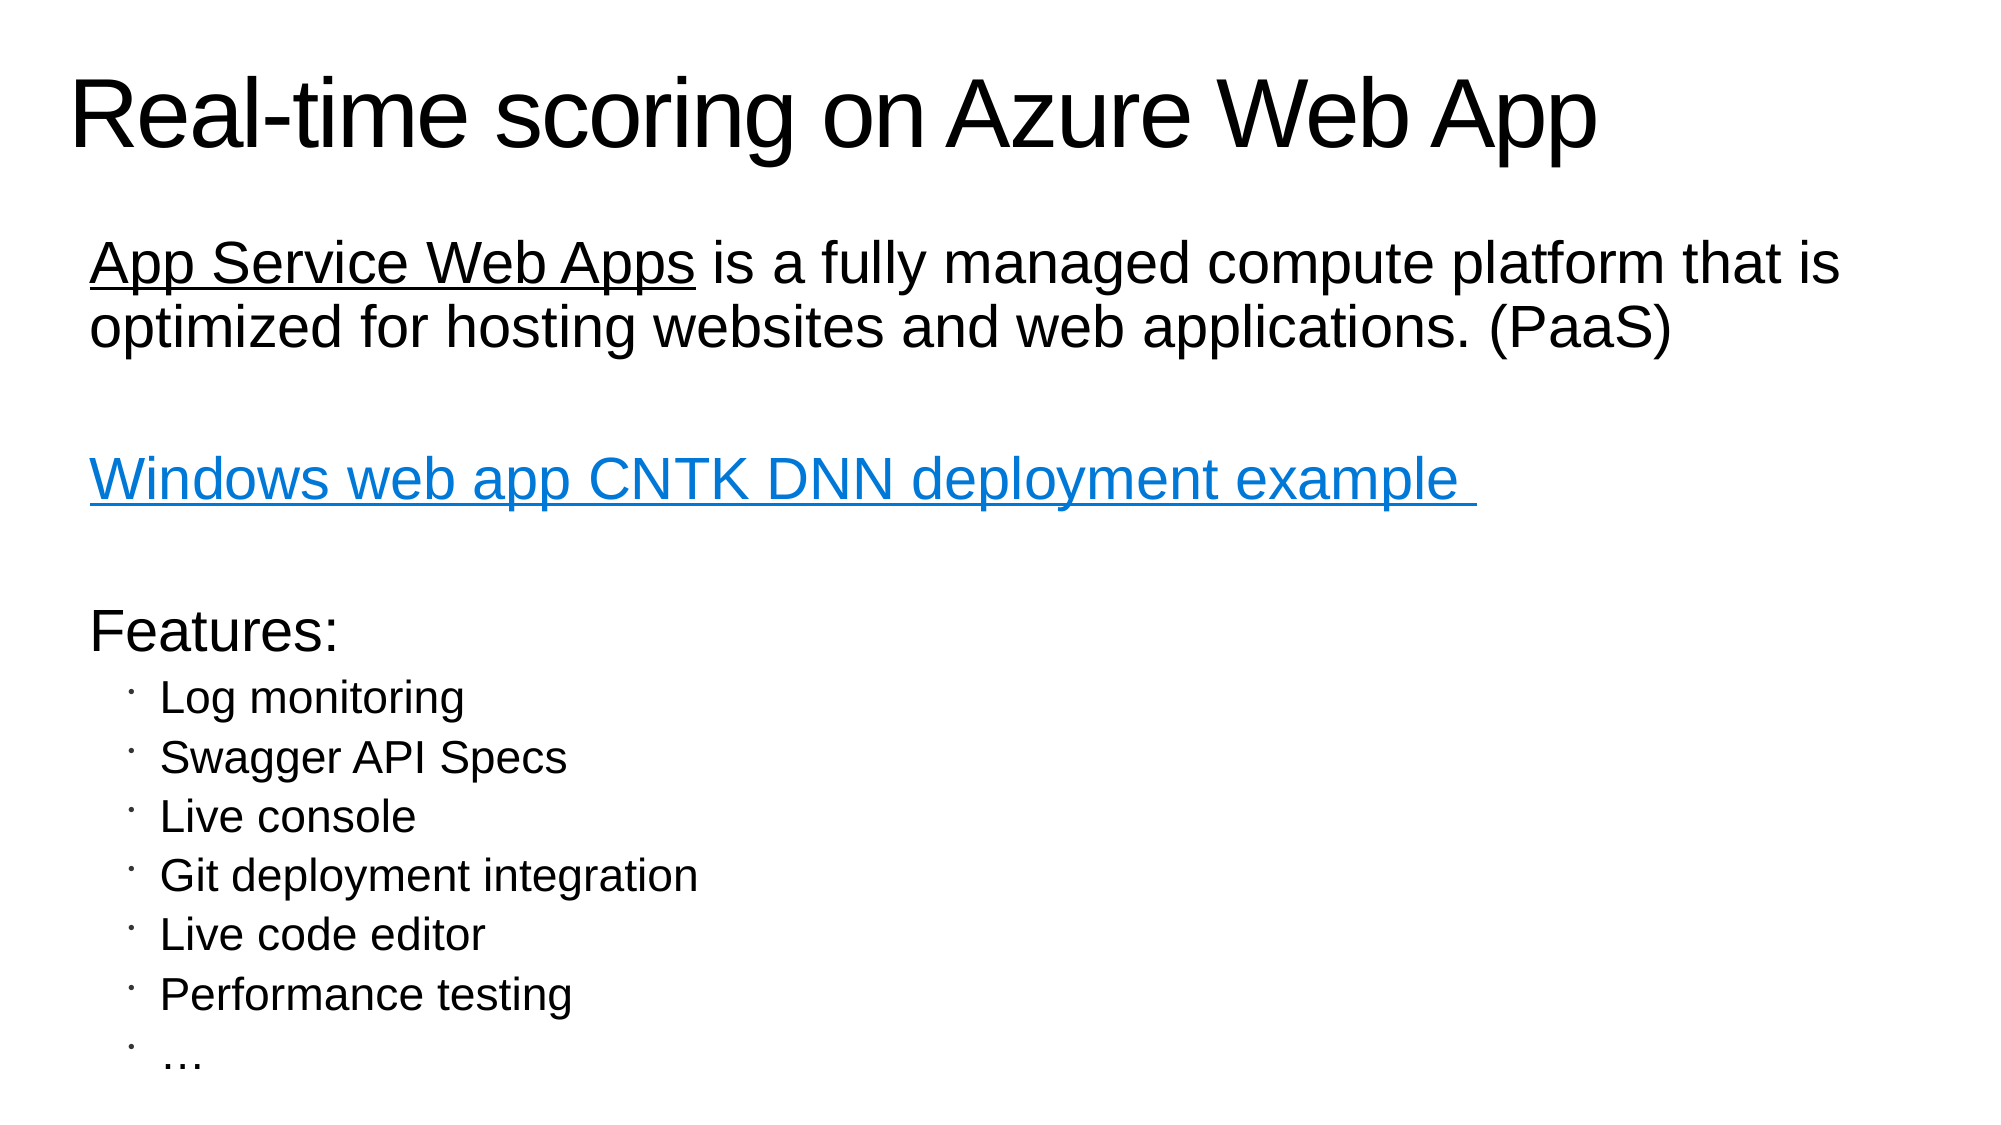

# Real-time scoring on Azure Web App
App Service Web Apps is a fully managed compute platform that is optimized for hosting websites and web applications. (PaaS)

Windows web app CNTK DNN deployment example

Features:
Log monitoring
Swagger API Specs
Live console
Git deployment integration
Live code editor
Performance testing
…